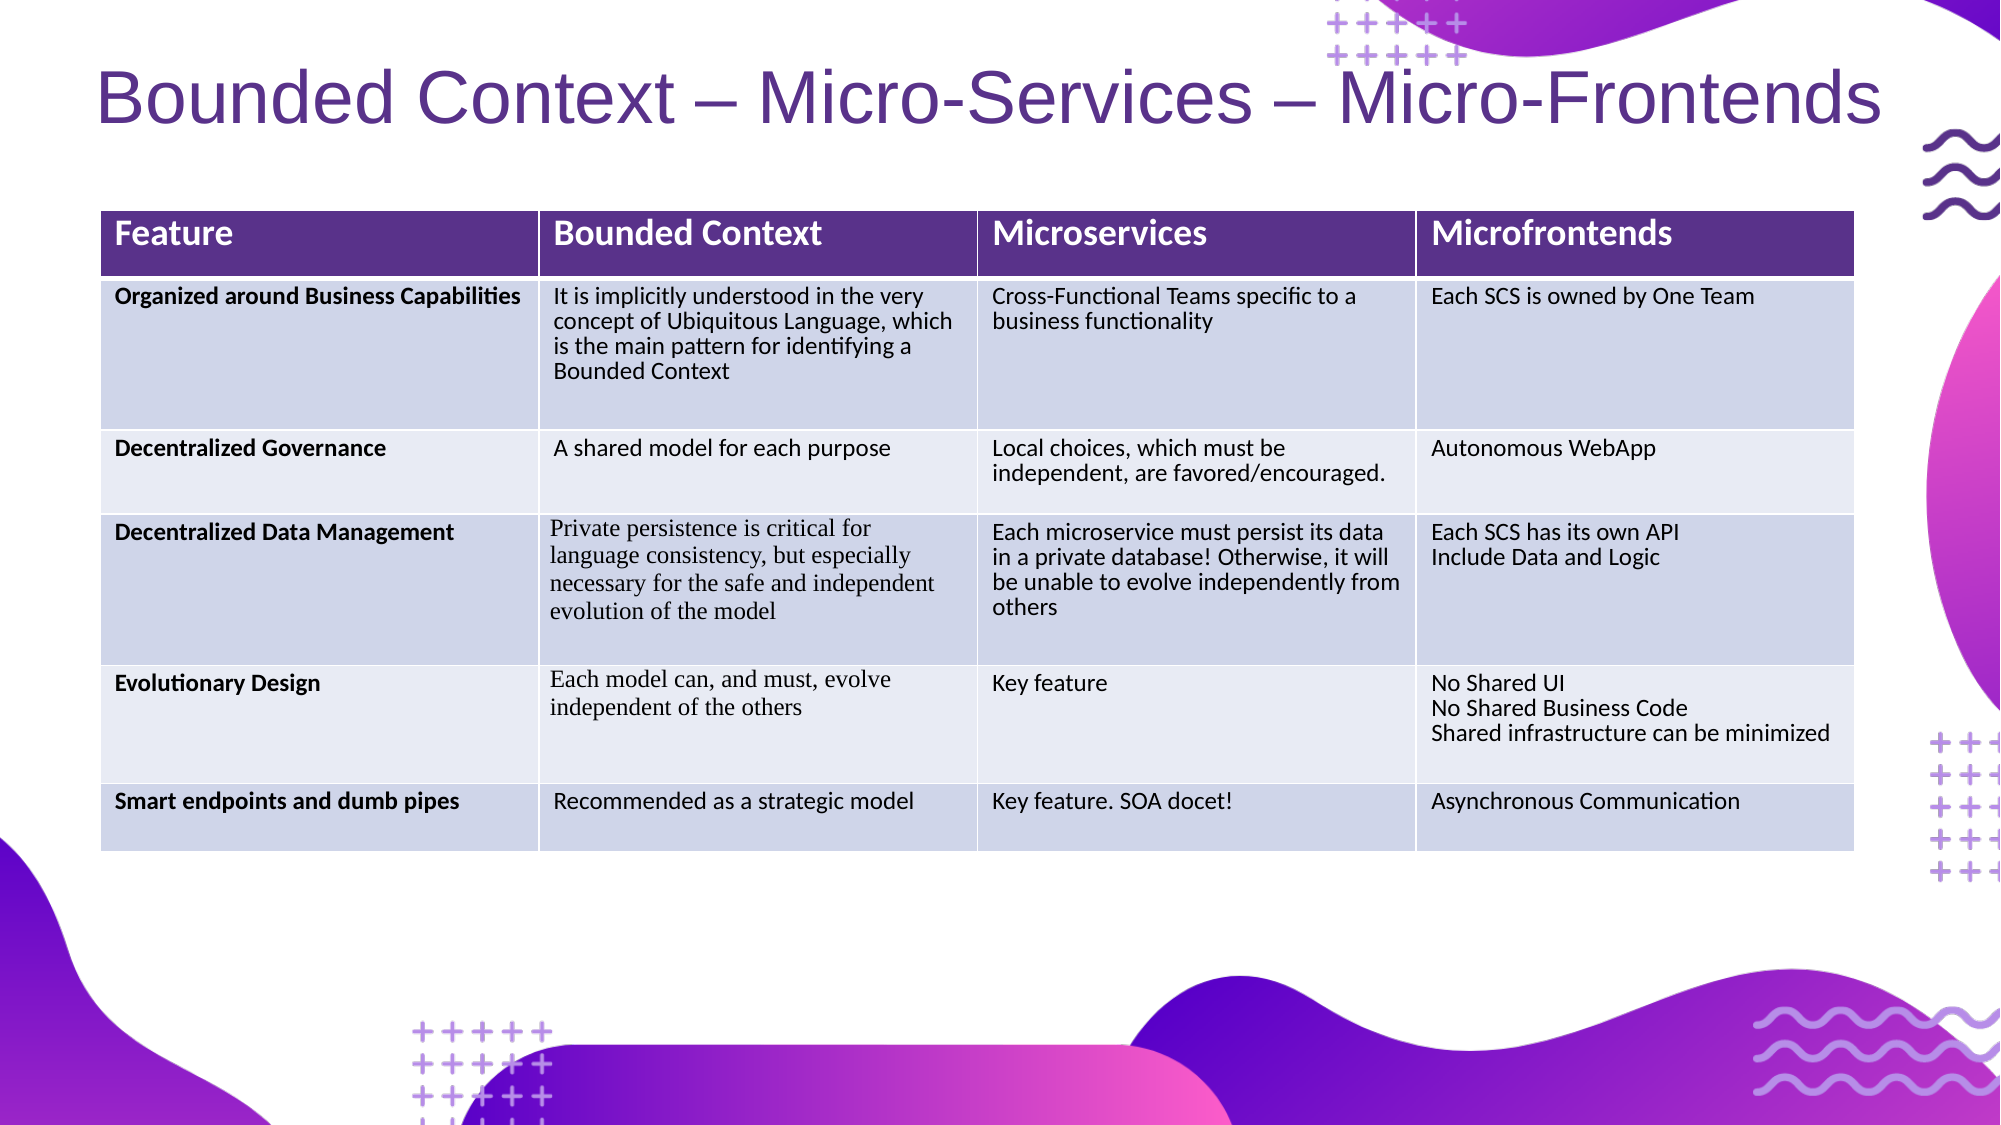

# Bounded Context – Micro-Services – Micro-Frontends
| Feature | Bounded Context | Microservices | Microfrontends |
| --- | --- | --- | --- |
| Organized around Business Capabilities | It is implicitly understood in the very concept of Ubiquitous Language, which is the main pattern for identifying a Bounded Context | Cross-Functional Teams specific to a business functionality | Each SCS is owned by One Team |
| Decentralized Governance | A shared model for each purpose | Local choices, which must be independent, are favored/encouraged. | Autonomous WebApp |
| Decentralized Data Management | Private persistence is critical for language consistency, but especially necessary for the safe and independent evolution of the model | Each microservice must persist its data in a private database! Otherwise, it will be unable to evolve independently from others | Each SCS has its own API Include Data and Logic |
| Evolutionary Design | Each model can, and must, evolve independent of the others | Key feature | No Shared UI No Shared Business Code Shared infrastructure can be minimized |
| Smart endpoints and dumb pipes | Recommended as a strategic model | Key feature. SOA docet! | Asynchronous Communication |